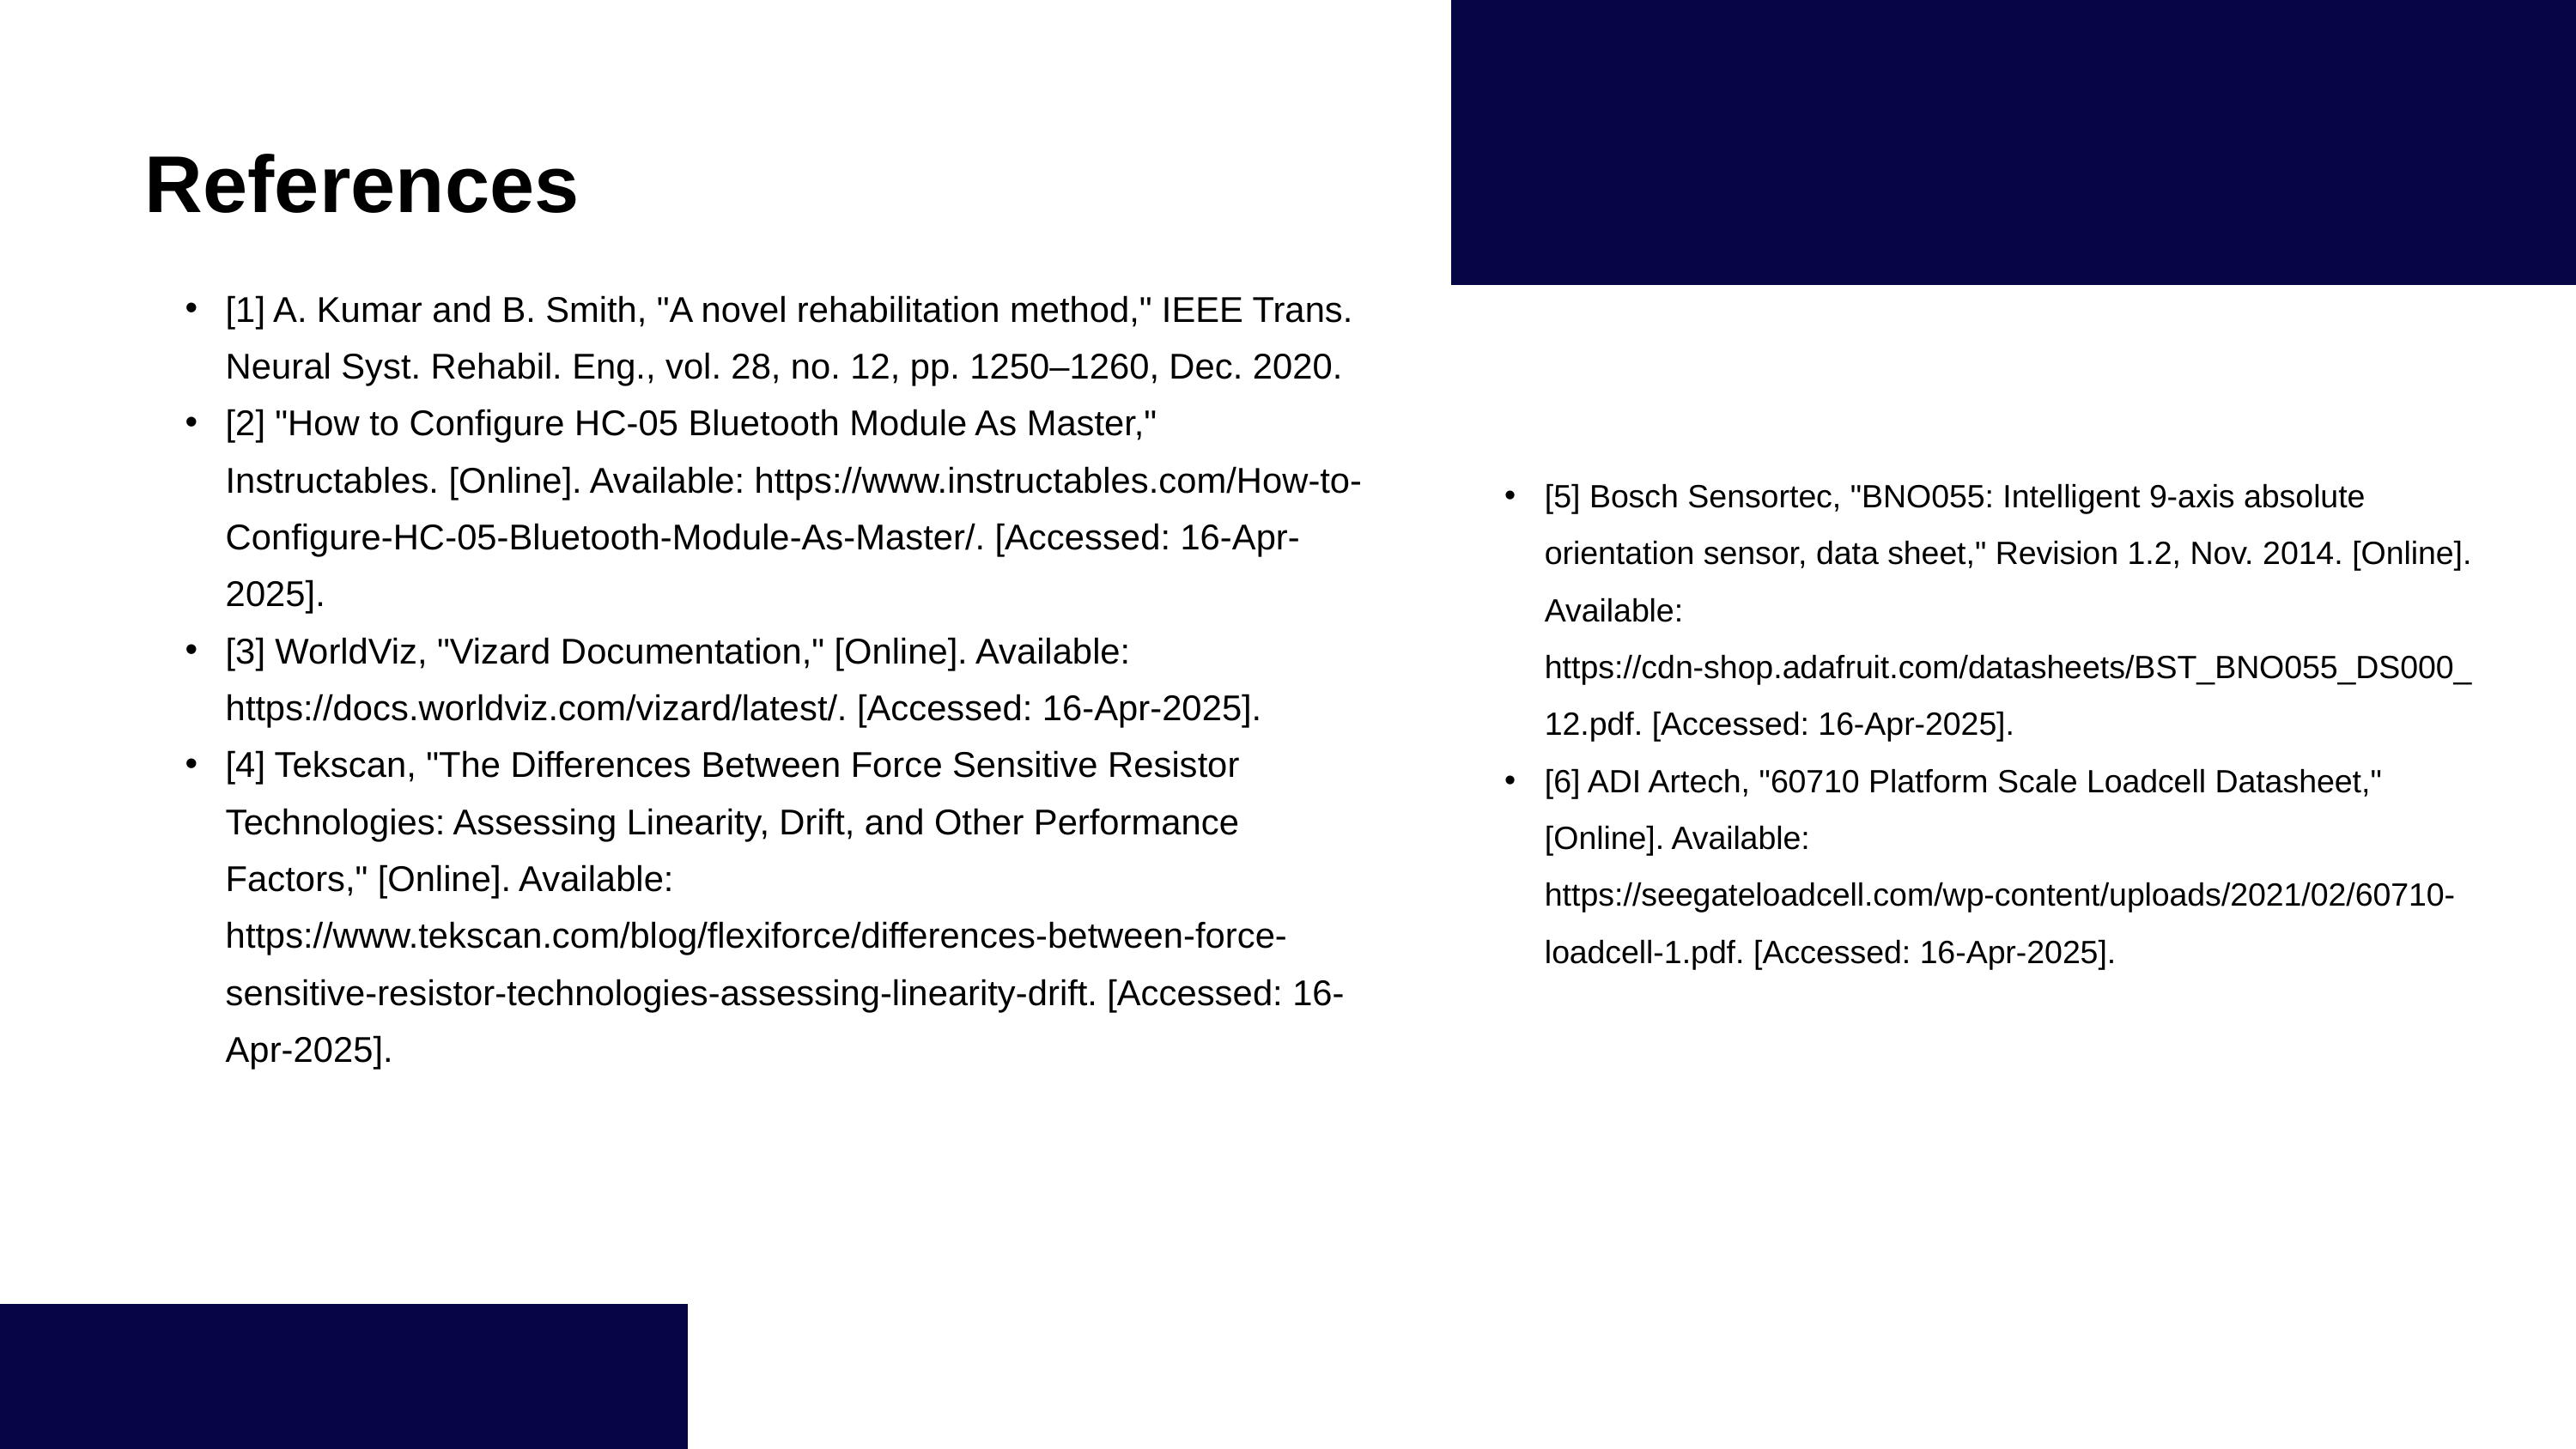

References
[1] A. Kumar and B. Smith, "A novel rehabilitation method," IEEE Trans. Neural Syst. Rehabil. Eng., vol. 28, no. 12, pp. 1250–1260, Dec. 2020.
[2] "How to Configure HC-05 Bluetooth Module As Master," Instructables. [Online]. Available: https://www.instructables.com/How-to-Configure-HC-05-Bluetooth-Module-As-Master/. [Accessed: 16-Apr-2025].
[3] WorldViz, "Vizard Documentation," [Online]. Available: https://docs.worldviz.com/vizard/latest/. [Accessed: 16-Apr-2025].
[4] Tekscan, "The Differences Between Force Sensitive Resistor Technologies: Assessing Linearity, Drift, and Other Performance Factors," [Online]. Available: https://www.tekscan.com/blog/flexiforce/differences-between-force-sensitive-resistor-technologies-assessing-linearity-drift. [Accessed: 16-Apr-2025].

[5] Bosch Sensortec, "BNO055: Intelligent 9-axis absolute orientation sensor, data sheet," Revision 1.2, Nov. 2014. [Online]. Available: https://cdn-shop.adafruit.com/datasheets/BST_BNO055_DS000_12.pdf. [Accessed: 16-Apr-2025].
[6] ADI Artech, "60710 Platform Scale Loadcell Datasheet," [Online]. Available: https://seegateloadcell.com/wp-content/uploads/2021/02/60710-loadcell-1.pdf. [Accessed: 16-Apr-2025].